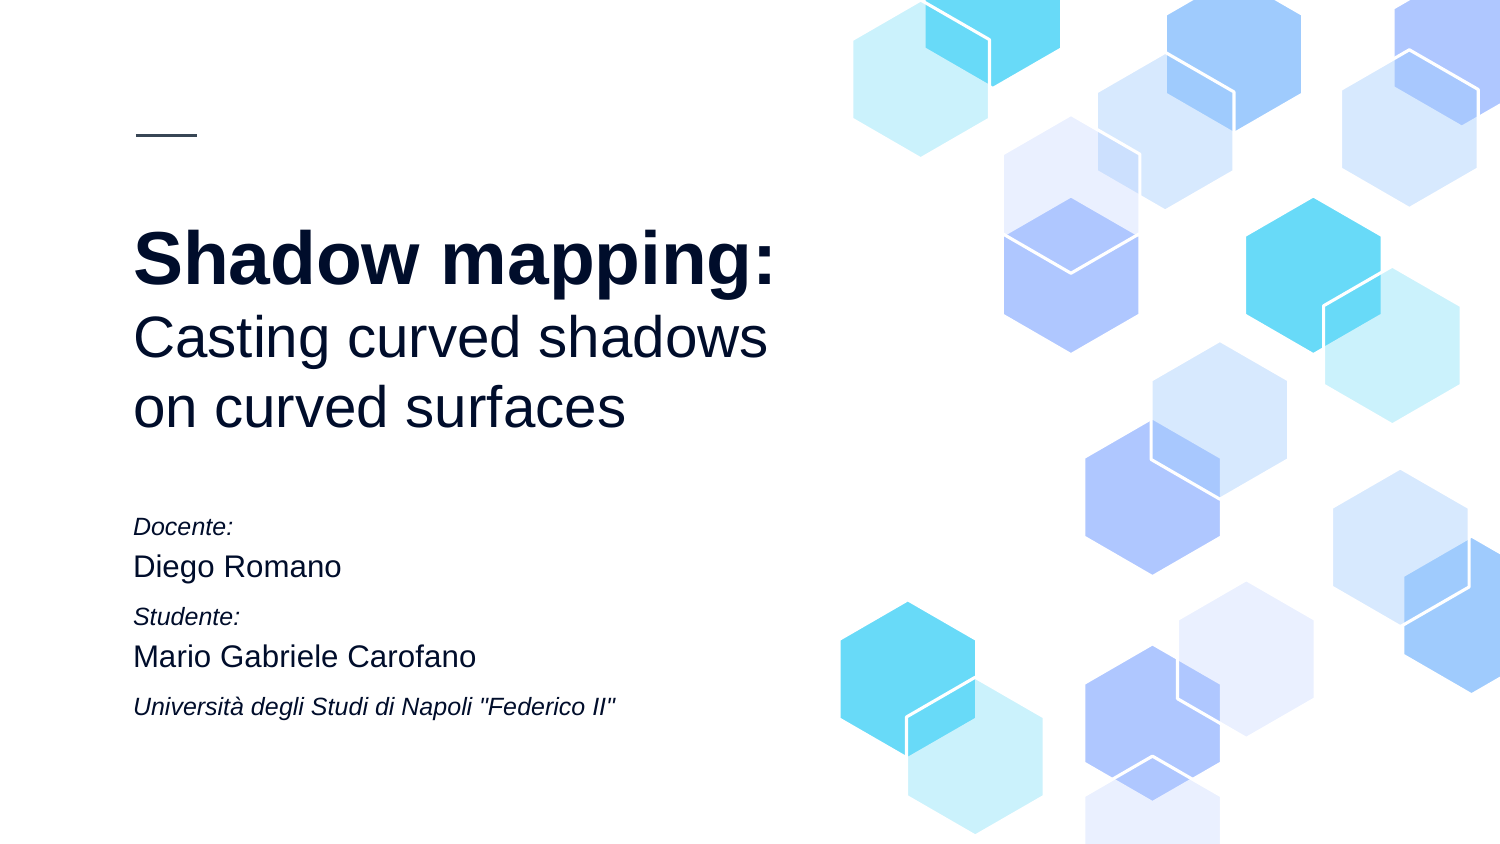

# Shadow mapping: Casting curved shadows on curved surfaces

Docente:
Diego Romano
Studente:
Mario Gabriele Carofano
Università degli Studi di Napoli "Federico II"